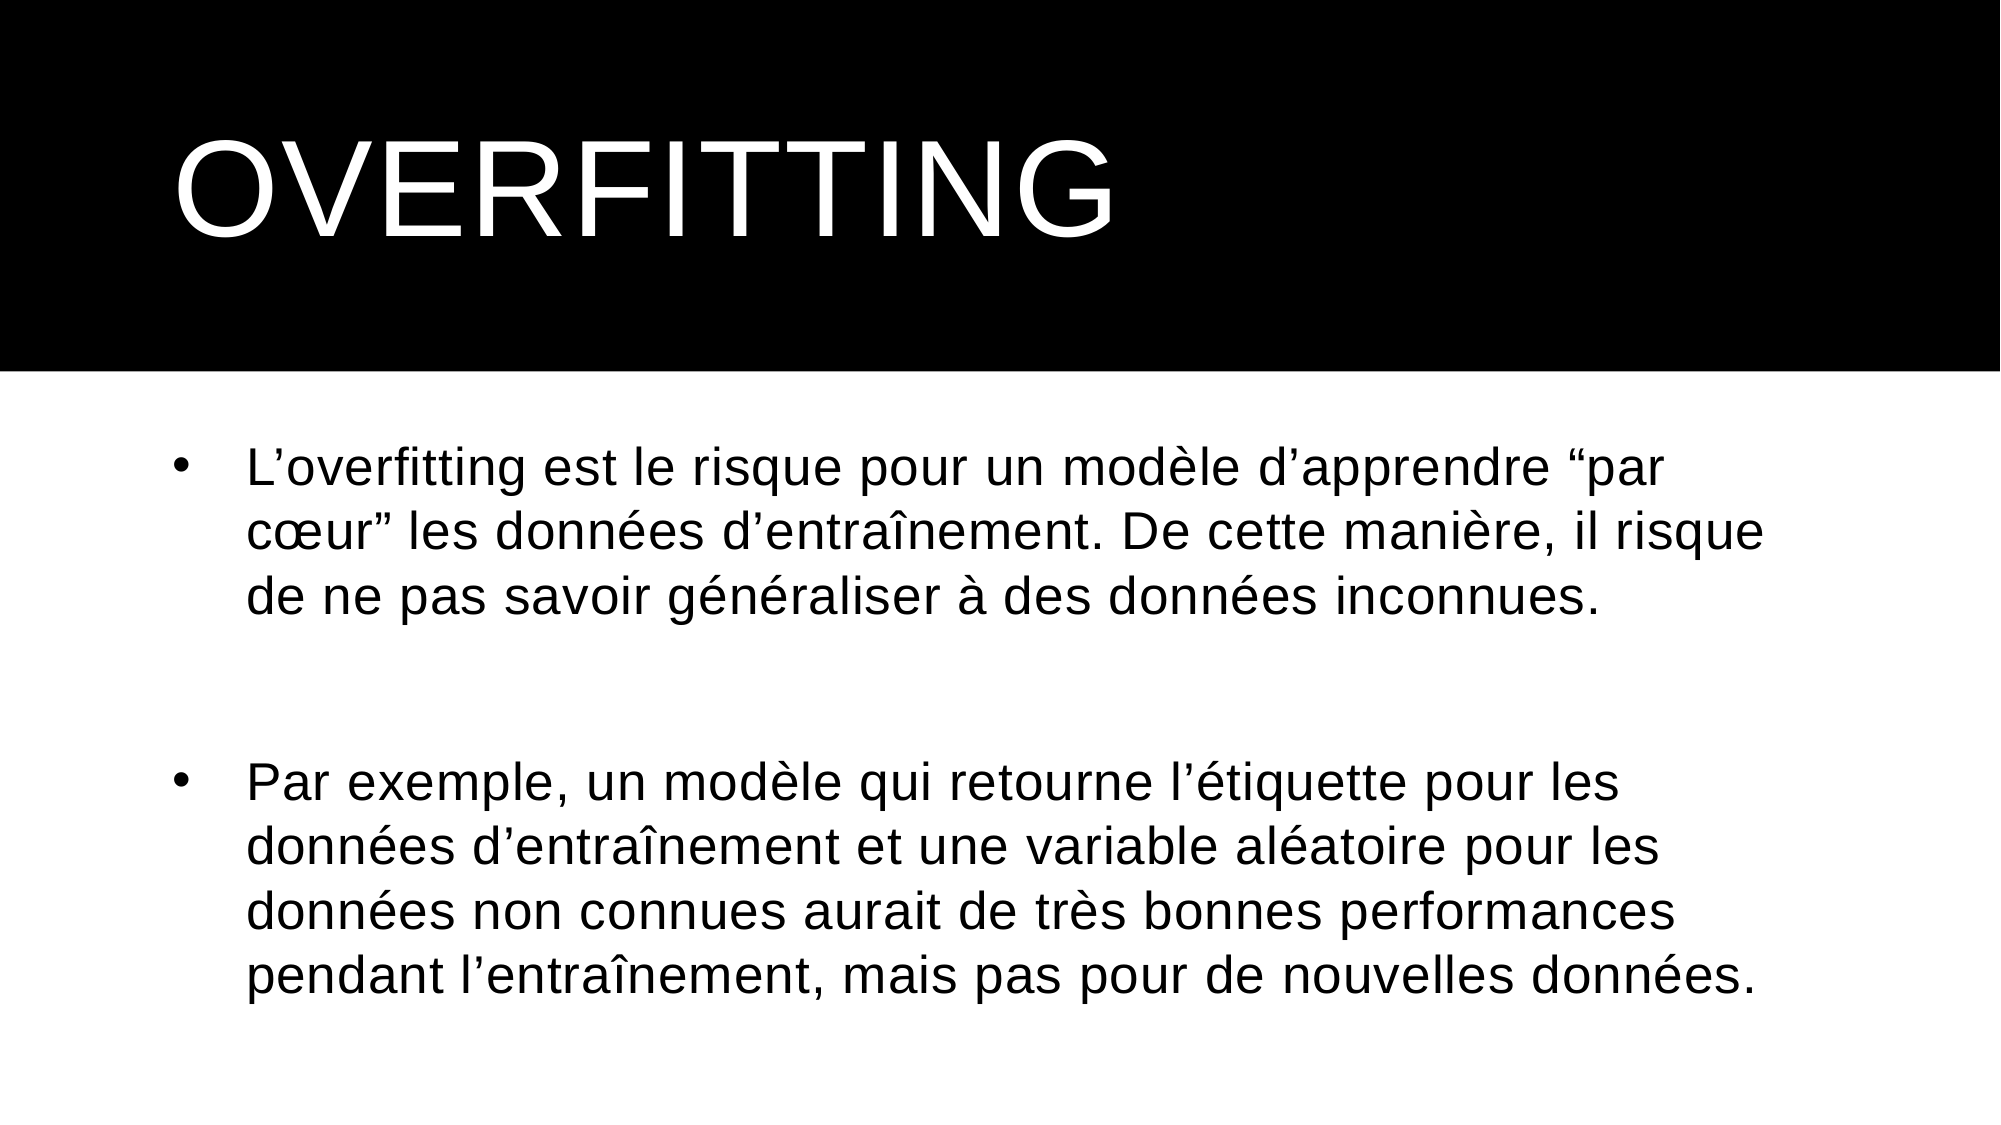

# overfitting
L’overfitting est le risque pour un modèle d’apprendre “par cœur” les données d’entraînement. De cette manière, il risque de ne pas savoir généraliser à des données inconnues.

Par exemple, un modèle qui retourne l’étiquette pour les données d’entraînement et une variable aléatoire pour les données non connues aurait de très bonnes performances pendant l’entraînement, mais pas pour de nouvelles données.